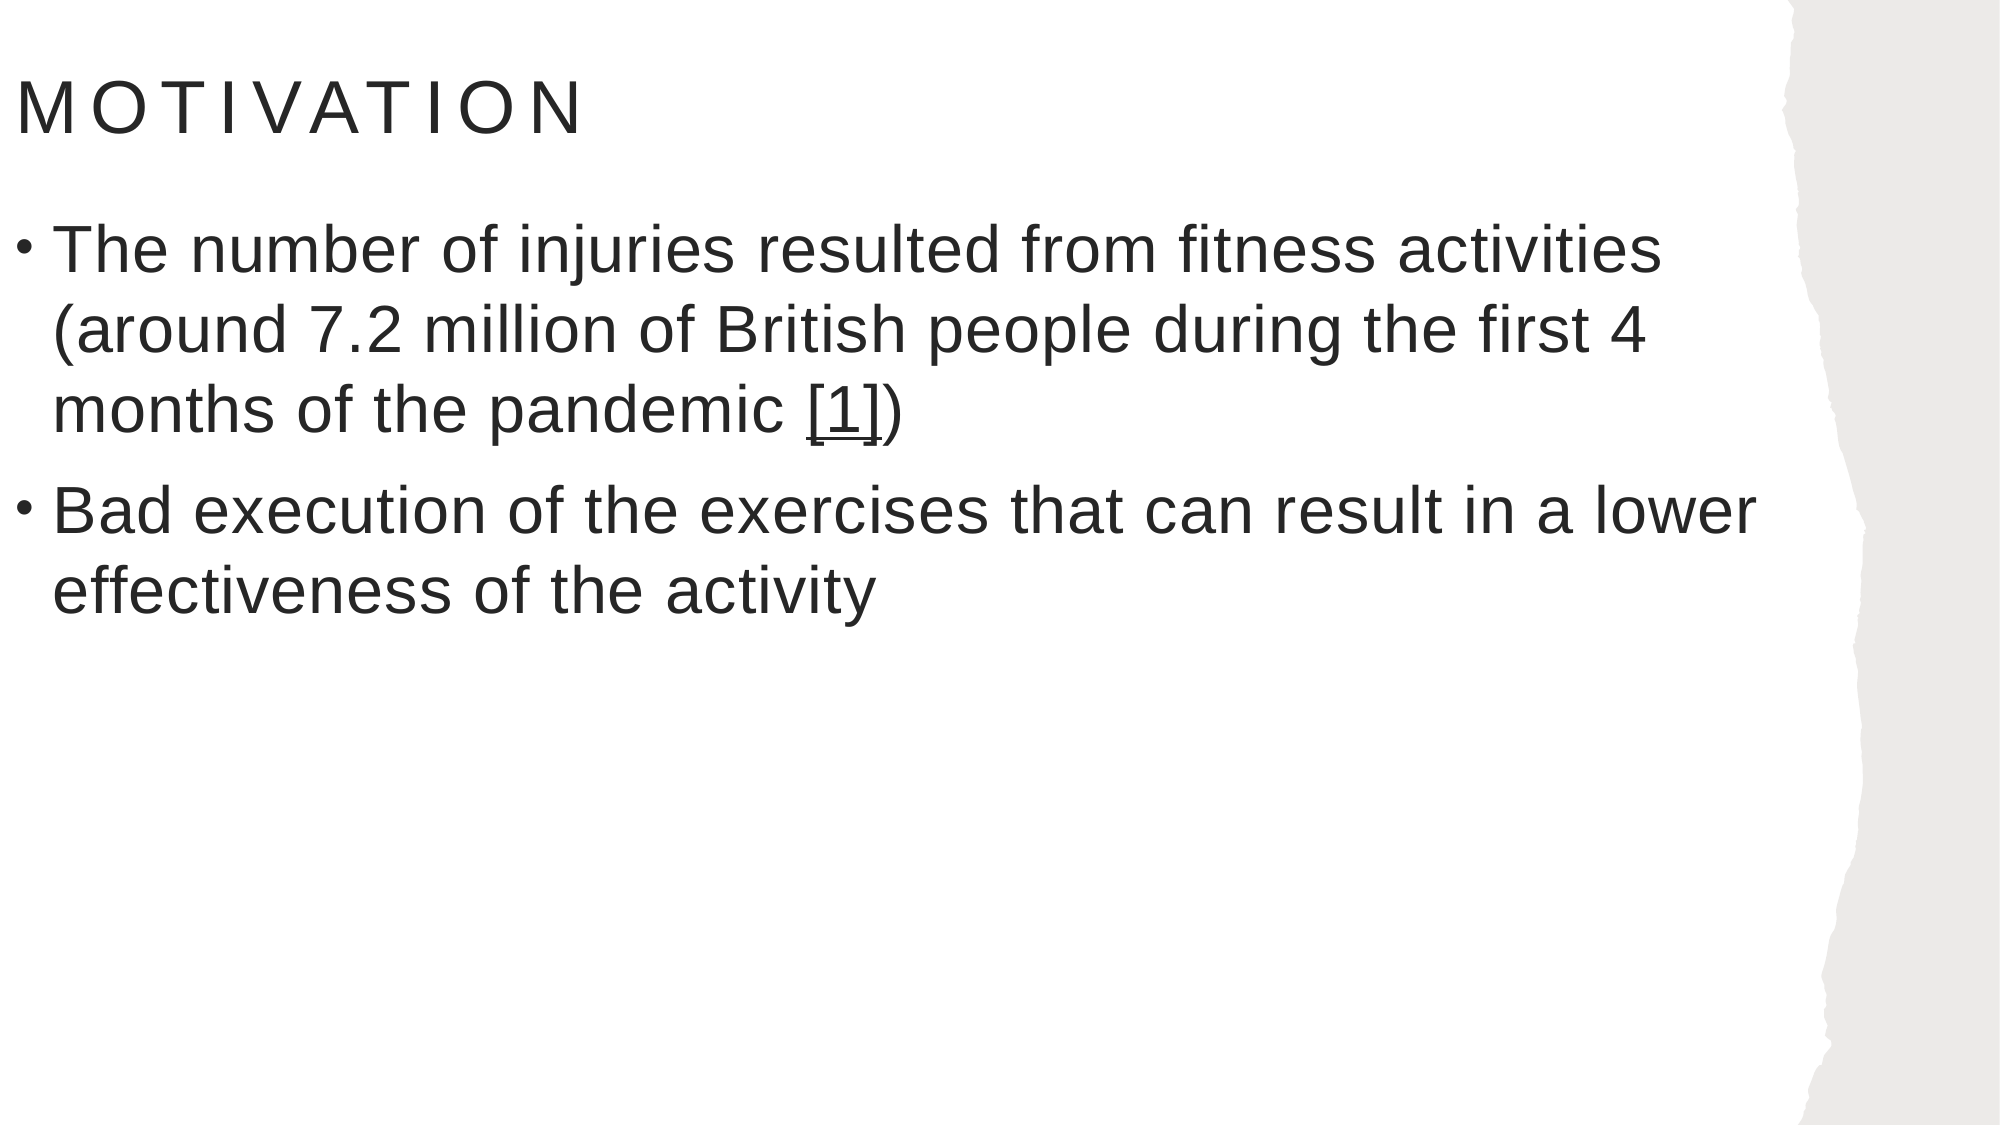

# Motivation

The number of injuries resulted from fitness activities (around 7.2 million of British people during the first 4 months of the pandemic [1])
Bad execution of the exercises that can result in a lower effectiveness of the activity